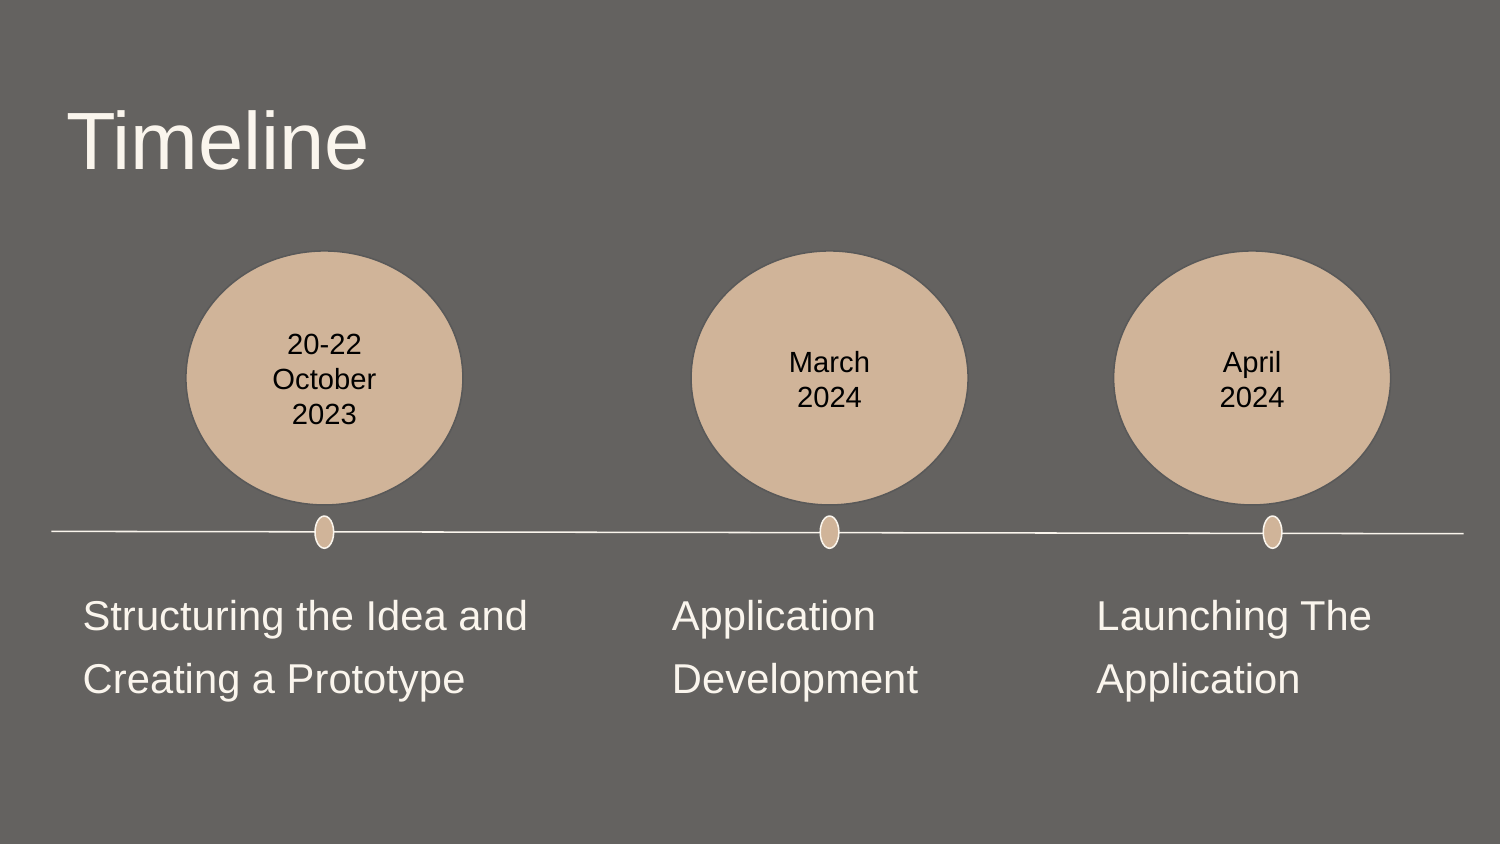

# Timeline
20-22
October
2023
March
2024
April
2024

Structuring the Idea and Creating a Prototype
Launching The Application
Application Development